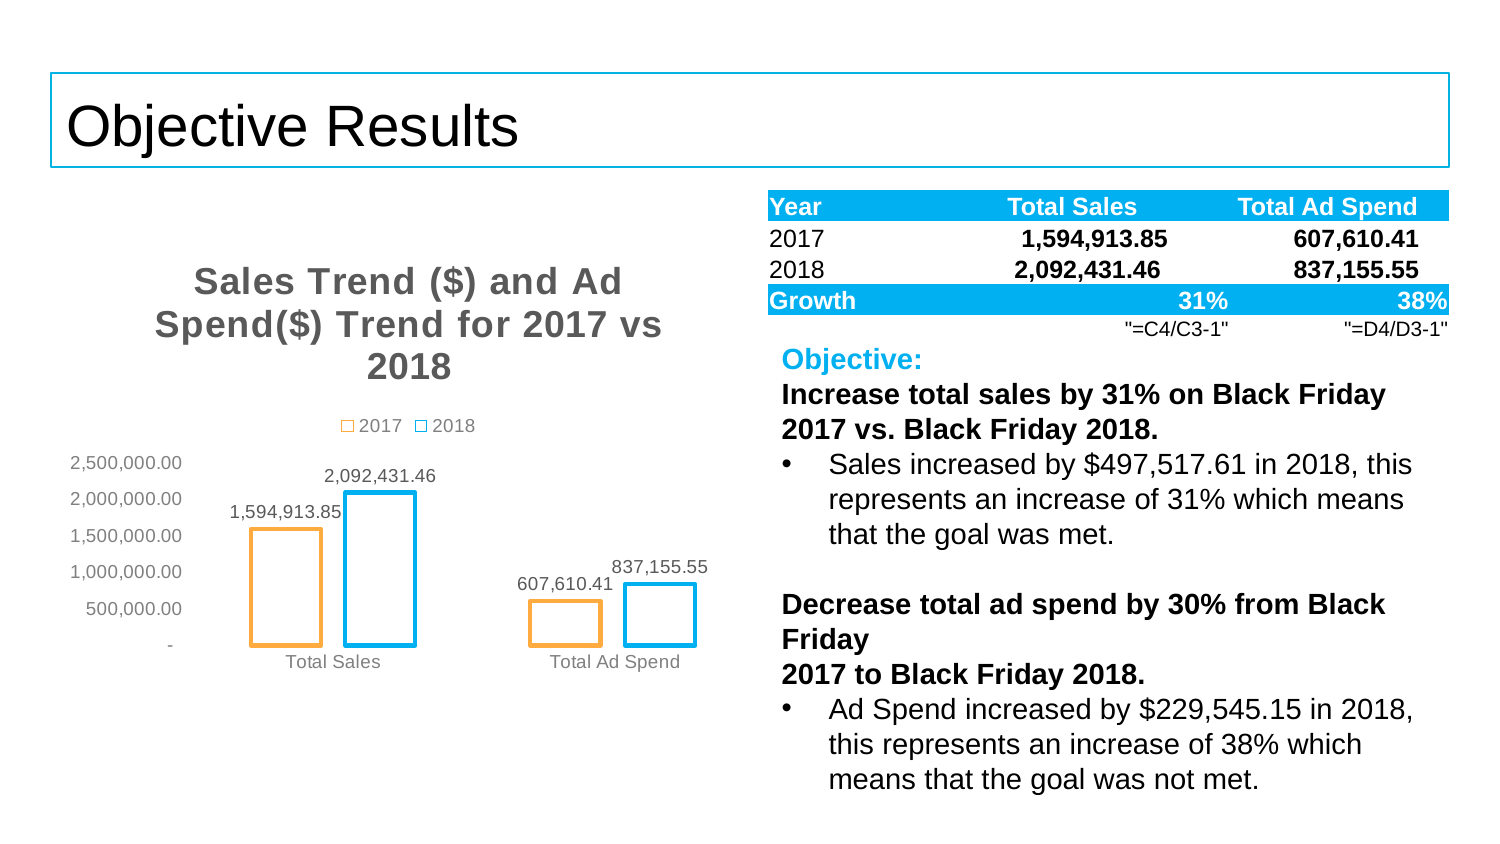

# Objective Results
| Year | Total Sales | Total Ad Spend |
| --- | --- | --- |
| 2017 | 1,594,913.85 | 607,610.41 |
| 2018 | 2,092,431.46 | 837,155.55 |
| Growth | 31% | 38% |
|  | "=C4/C3-1" | "=D4/D3-1" |

### Chart: Sales Trend ($) and Ad Spend($) Trend for 2017 vs 2018

| Category | 2017 | 2018 |
|---|---|---|
| Total Sales | 1594913.849999993 | 2092431.4600000083 |
|  Total Ad Spend | 607610.4093000008 | 837155.554400001 |
Objective:
Increase total sales by 31% on Black Friday
2017 vs. Black Friday 2018.
Sales increased by $497,517.61 in 2018, this represents an increase of 31% which means that the goal was met.

Decrease total ad spend by 30% from Black Friday
2017 to Black Friday 2018.
Ad Spend increased by $229,545.15 in 2018, this represents an increase of 38% which means that the goal was not met.